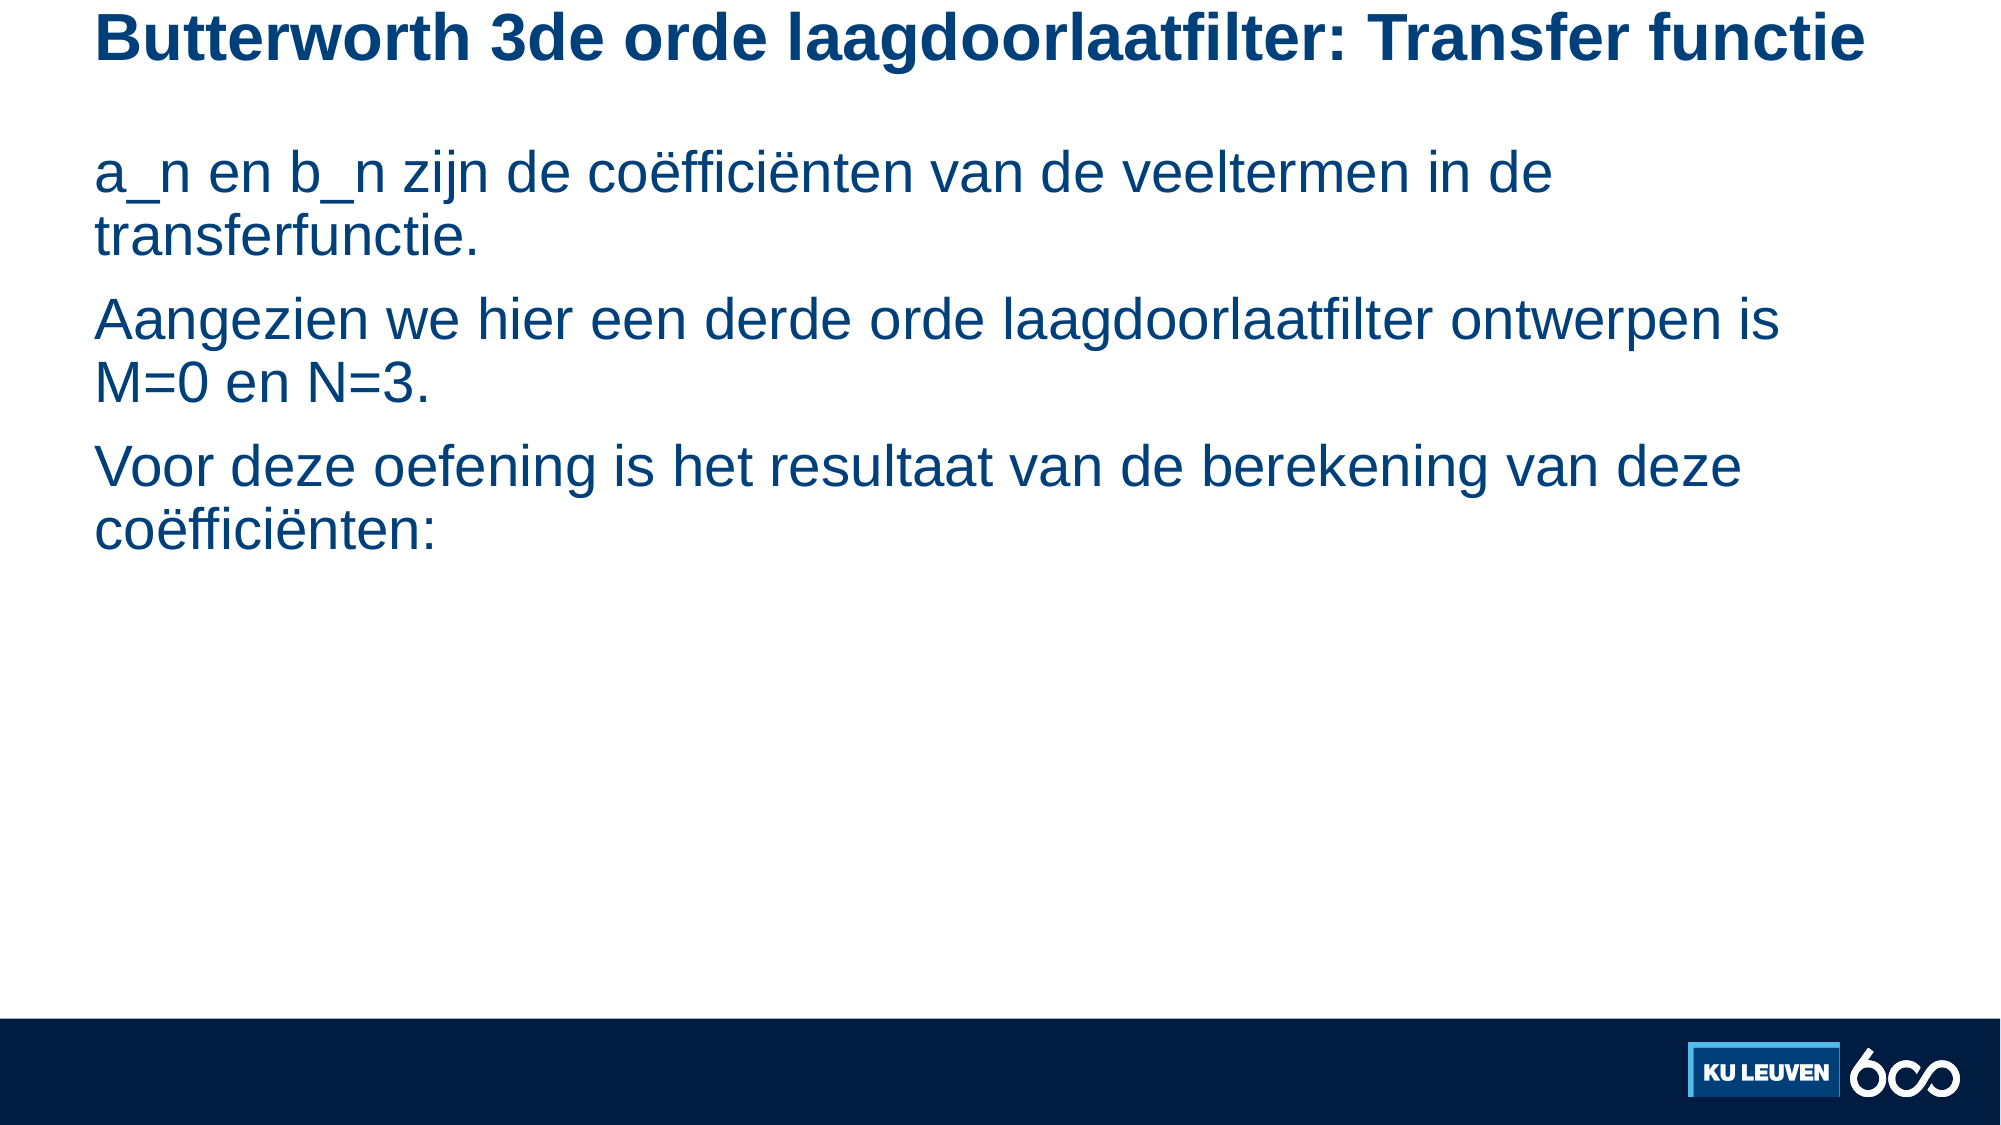

# Butterworth 3de orde laagdoorlaatfilter: Transfer functie
a_n en b_n zijn de coëfficiënten van de veeltermen in de transferfunctie.
Aangezien we hier een derde orde laagdoorlaatfilter ontwerpen is M=0 en N=3.
Voor deze oefening is het resultaat van de berekening van deze coëfficiënten: